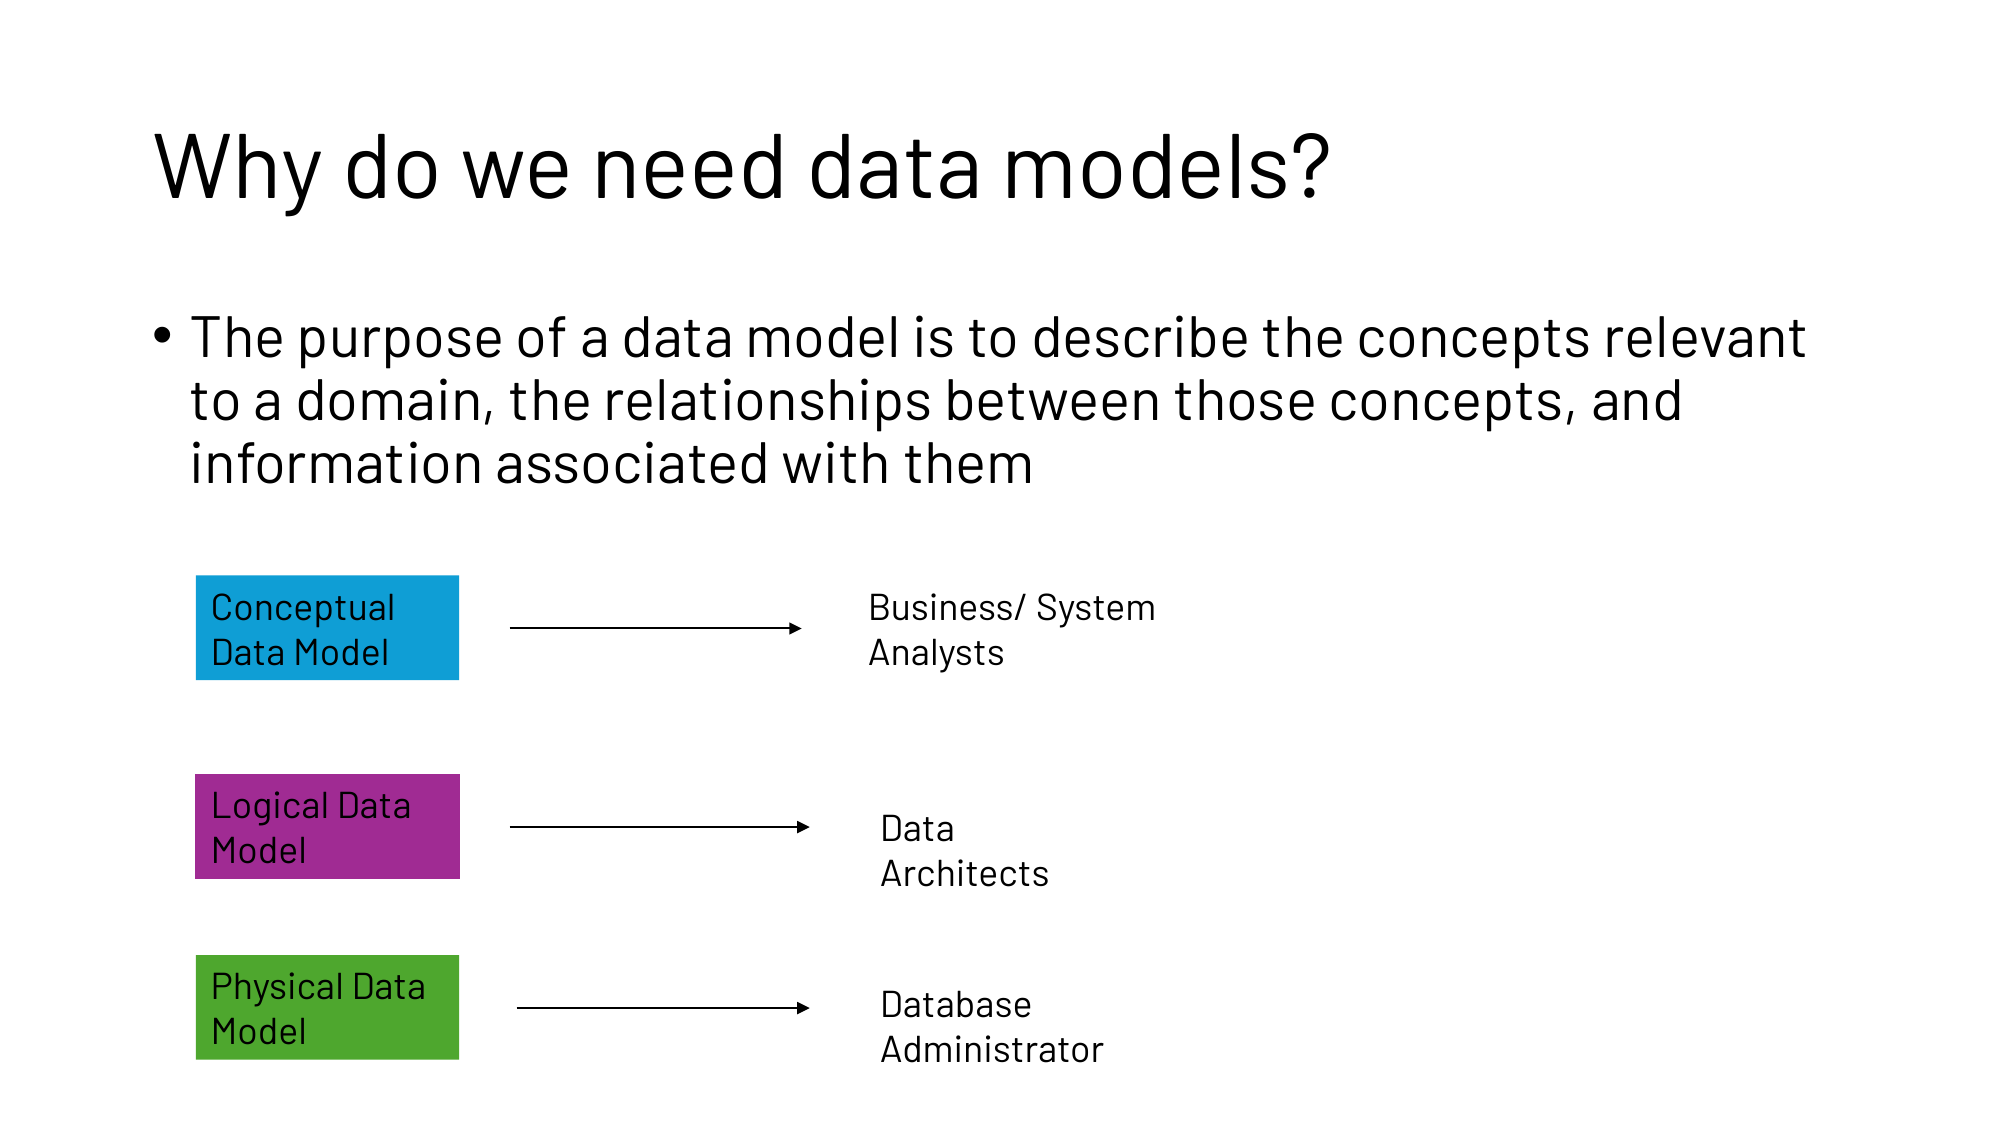

# Why do we need data models?
The purpose of a data model is to describe the concepts relevant to a domain, the relationships between those concepts, and information associated with them

Business/ System Analysts
Conceptual Data Model
Logical Data Model
Data Architects
Physical Data Model
Database Administrator